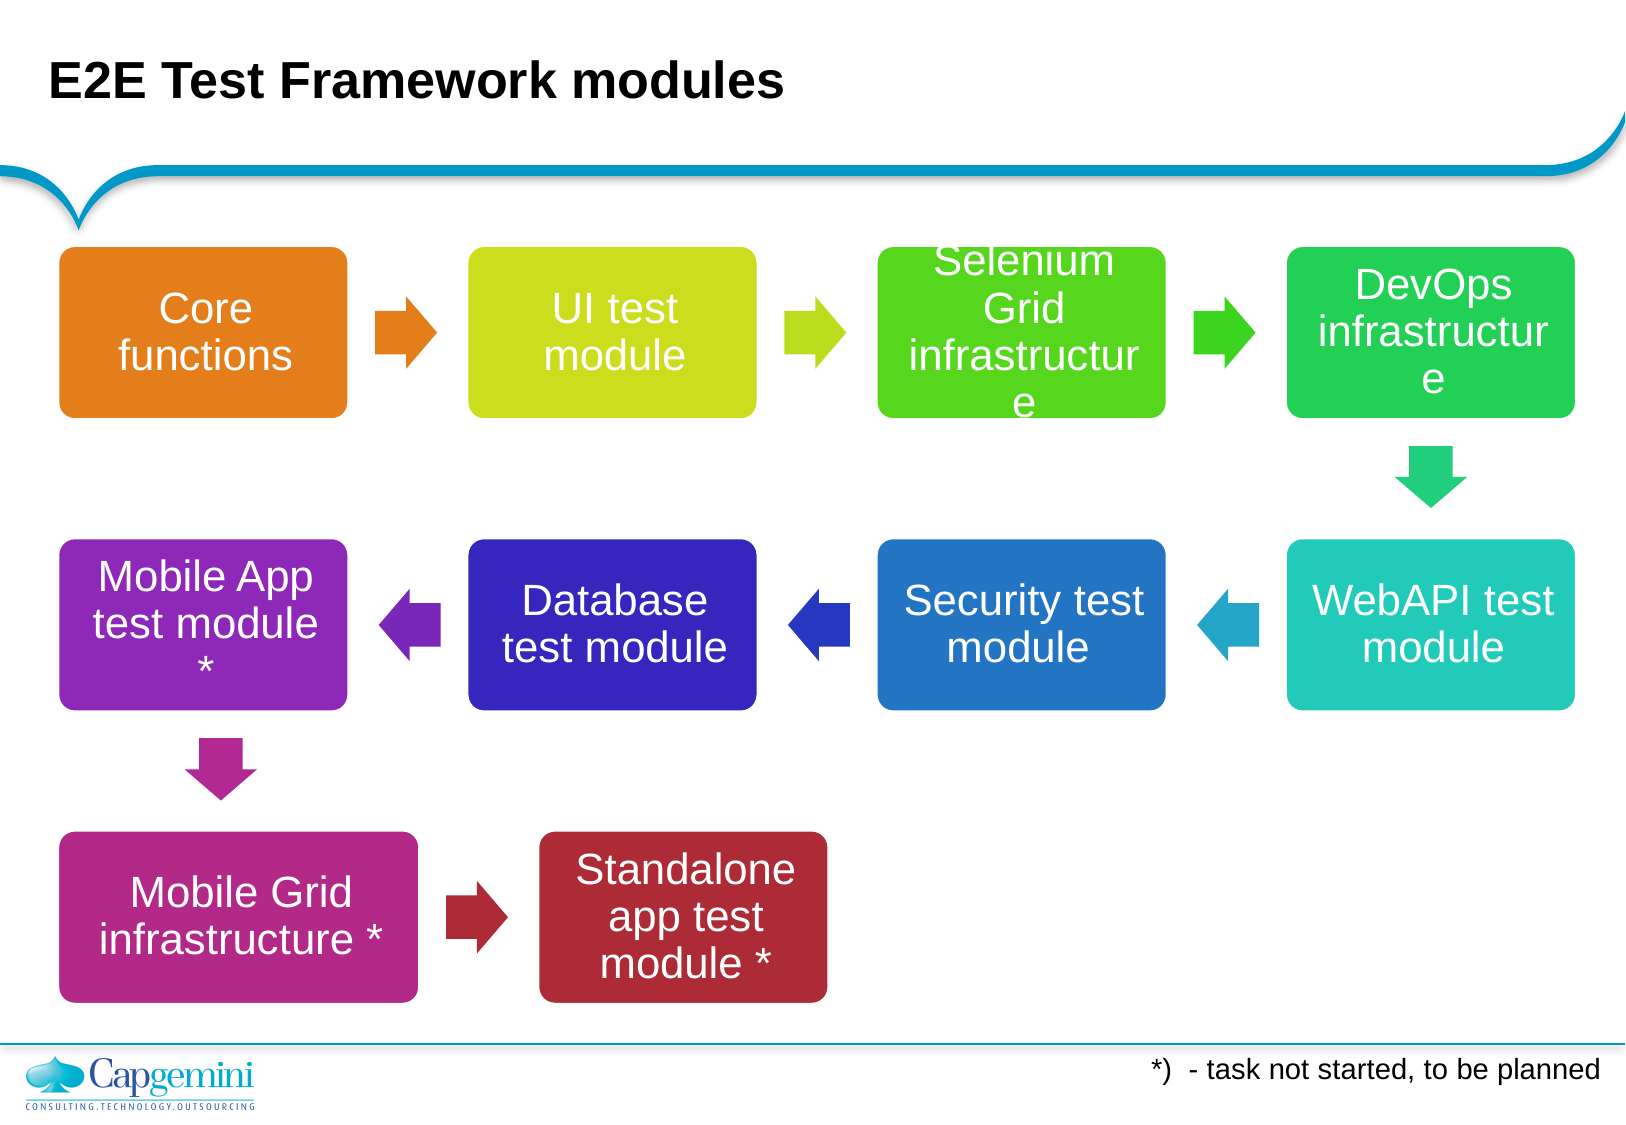

# E2E Test Framework modules
Core functions

UI test module

Selenium Grid infrastructure

DevOps infrastructure

WebAPI test module

Security test module

Database test module

Mobile App test module *

Mobile Grid infrastructure *

Standalone app test module *
*)  - task not started, to be planned